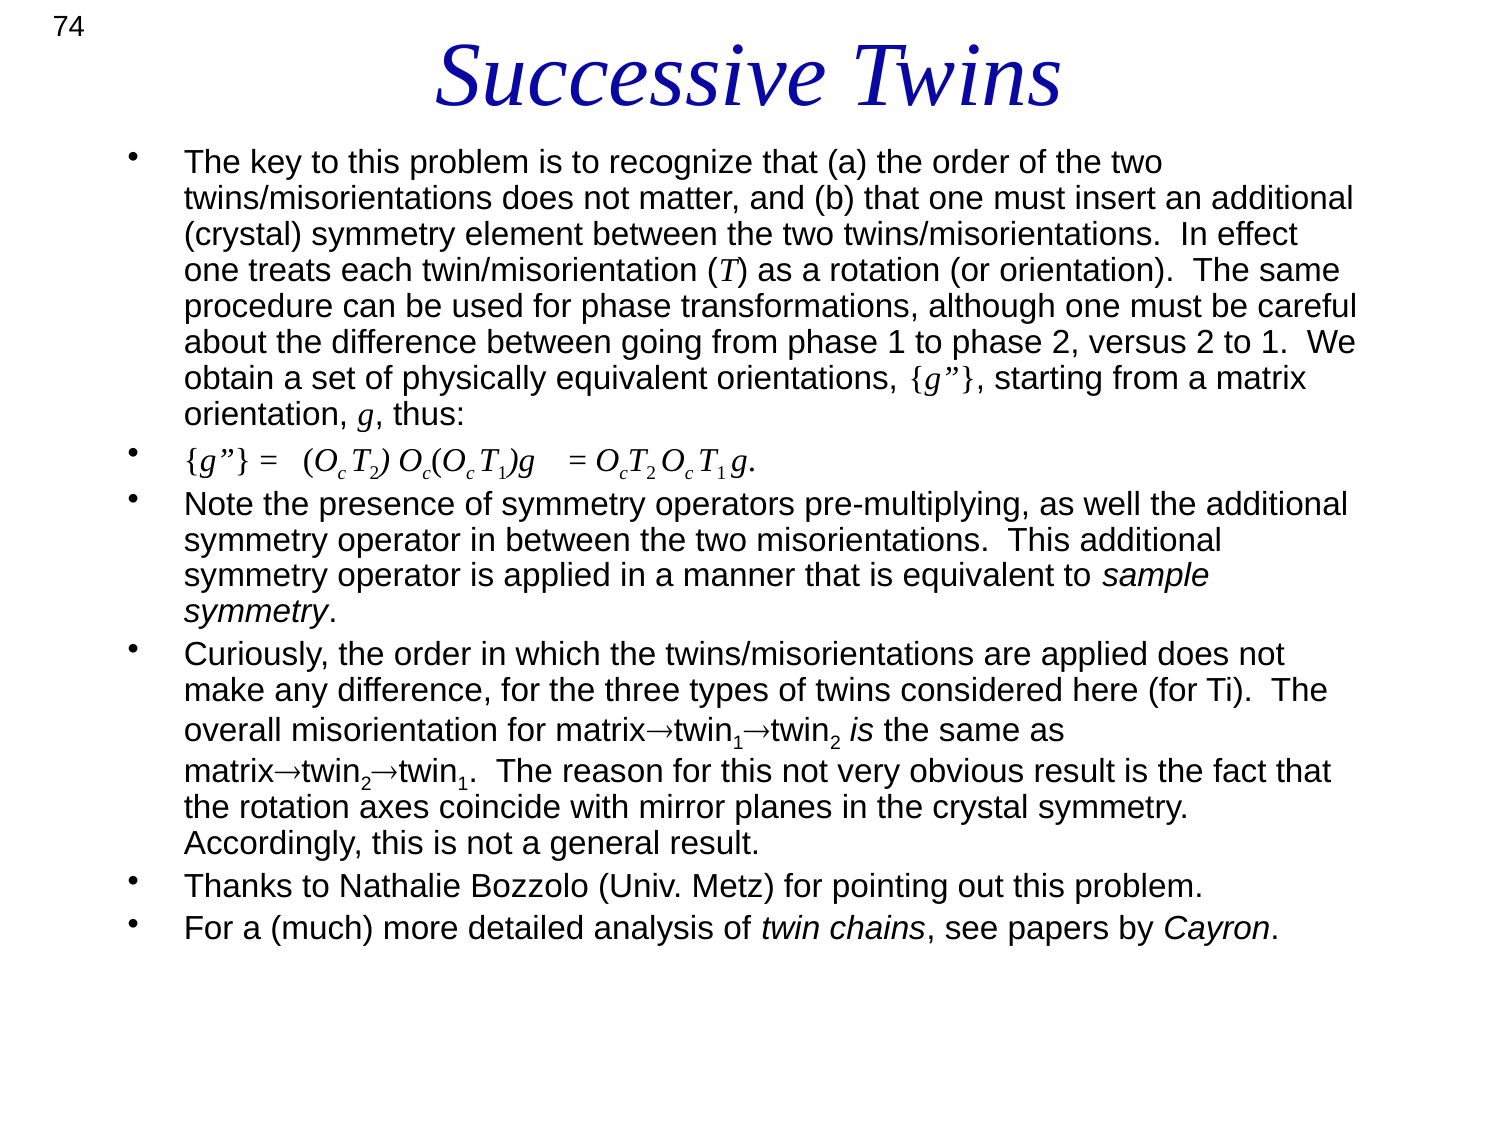

74
# Successive Twins
The key to this problem is to recognize that (a) the order of the two twins/misorientations does not matter, and (b) that one must insert an additional (crystal) symmetry element between the two twins/misorientations.  In effect one treats each twin/misorientation (T) as a rotation (or orientation).  The same procedure can be used for phase transformations, although one must be careful about the difference between going from phase 1 to phase 2, versus 2 to 1.  We obtain a set of physically equivalent orientations, {g”}, starting from a matrix orientation, g, thus:
{g”} =   (Oc T2) Oc(Oc T1)g       = OcT2 Oc T1 g.
Note the presence of symmetry operators pre-multiplying, as well the additional symmetry operator in between the two misorientations.  This additional symmetry operator is applied in a manner that is equivalent to sample symmetry.
Curiously, the order in which the twins/misorientations are applied does not make any difference, for the three types of twins considered here (for Ti).  The overall misorientation for matrix→twin1→twin2 is the same as matrix→twin2→twin1.  The reason for this not very obvious result is the fact that the rotation axes coincide with mirror planes in the crystal symmetry.  Accordingly, this is not a general result.
Thanks to Nathalie Bozzolo (Univ. Metz) for pointing out this problem.
For a (much) more detailed analysis of twin chains, see papers by Cayron.